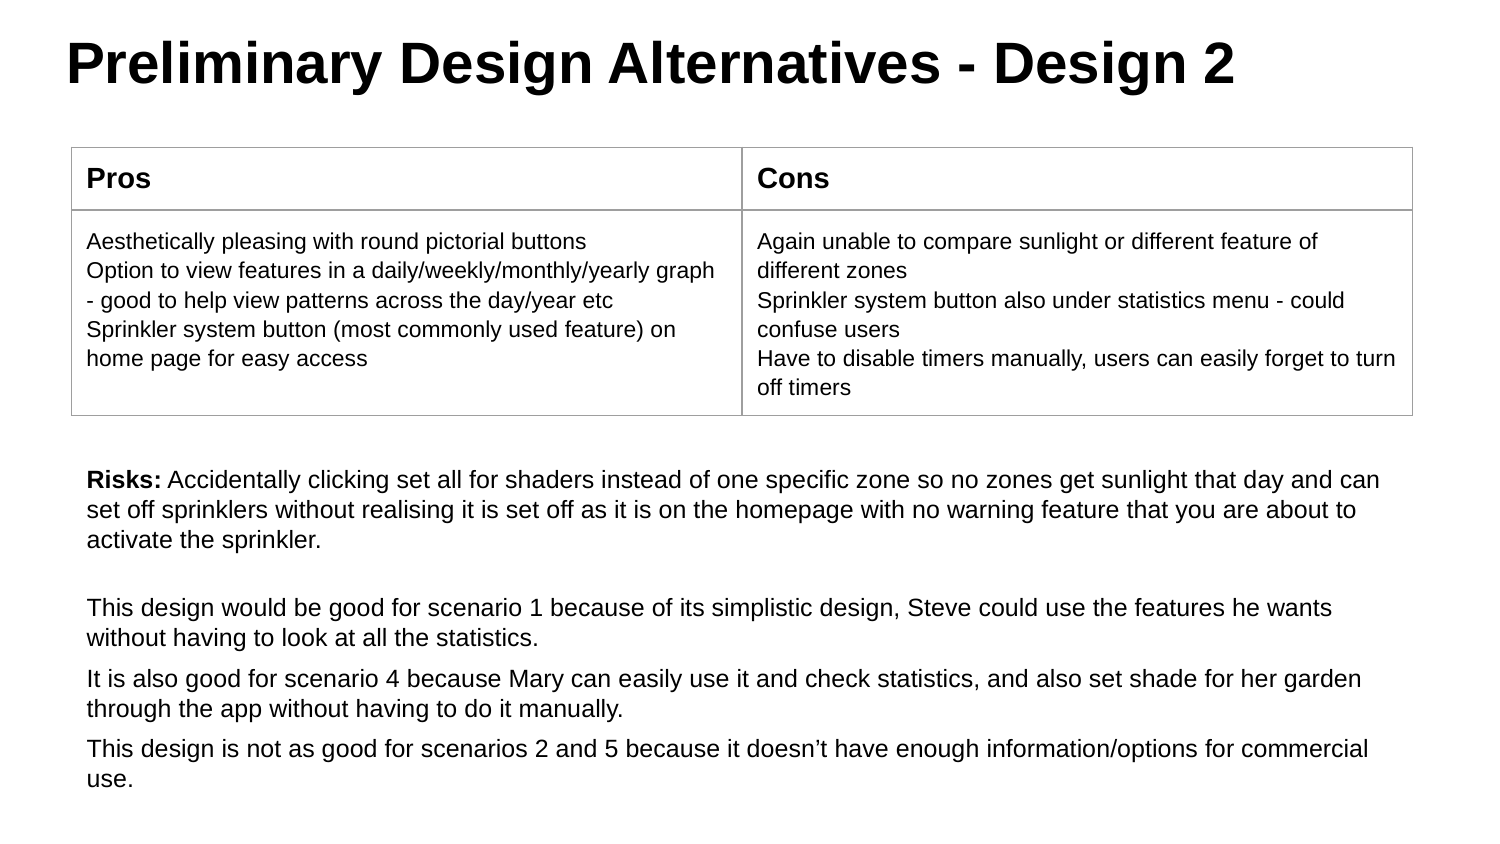

# Preliminary Design Alternatives - Design 2
| Pros | Cons |
| --- | --- |
| Aesthetically pleasing with round pictorial buttons Option to view features in a daily/weekly/monthly/yearly graph - good to help view patterns across the day/year etc Sprinkler system button (most commonly used feature) on home page for easy access | Again unable to compare sunlight or different feature of different zones Sprinkler system button also under statistics menu - could confuse users Have to disable timers manually, users can easily forget to turn off timers |
Risks: Accidentally clicking set all for shaders instead of one specific zone so no zones get sunlight that day and can set off sprinklers without realising it is set off as it is on the homepage with no warning feature that you are about to activate the sprinkler.

This design would be good for scenario 1 because of its simplistic design, Steve could use the features he wants without having to look at all the statistics.
It is also good for scenario 4 because Mary can easily use it and check statistics, and also set shade for her garden through the app without having to do it manually.
This design is not as good for scenarios 2 and 5 because it doesn’t have enough information/options for commercial use.